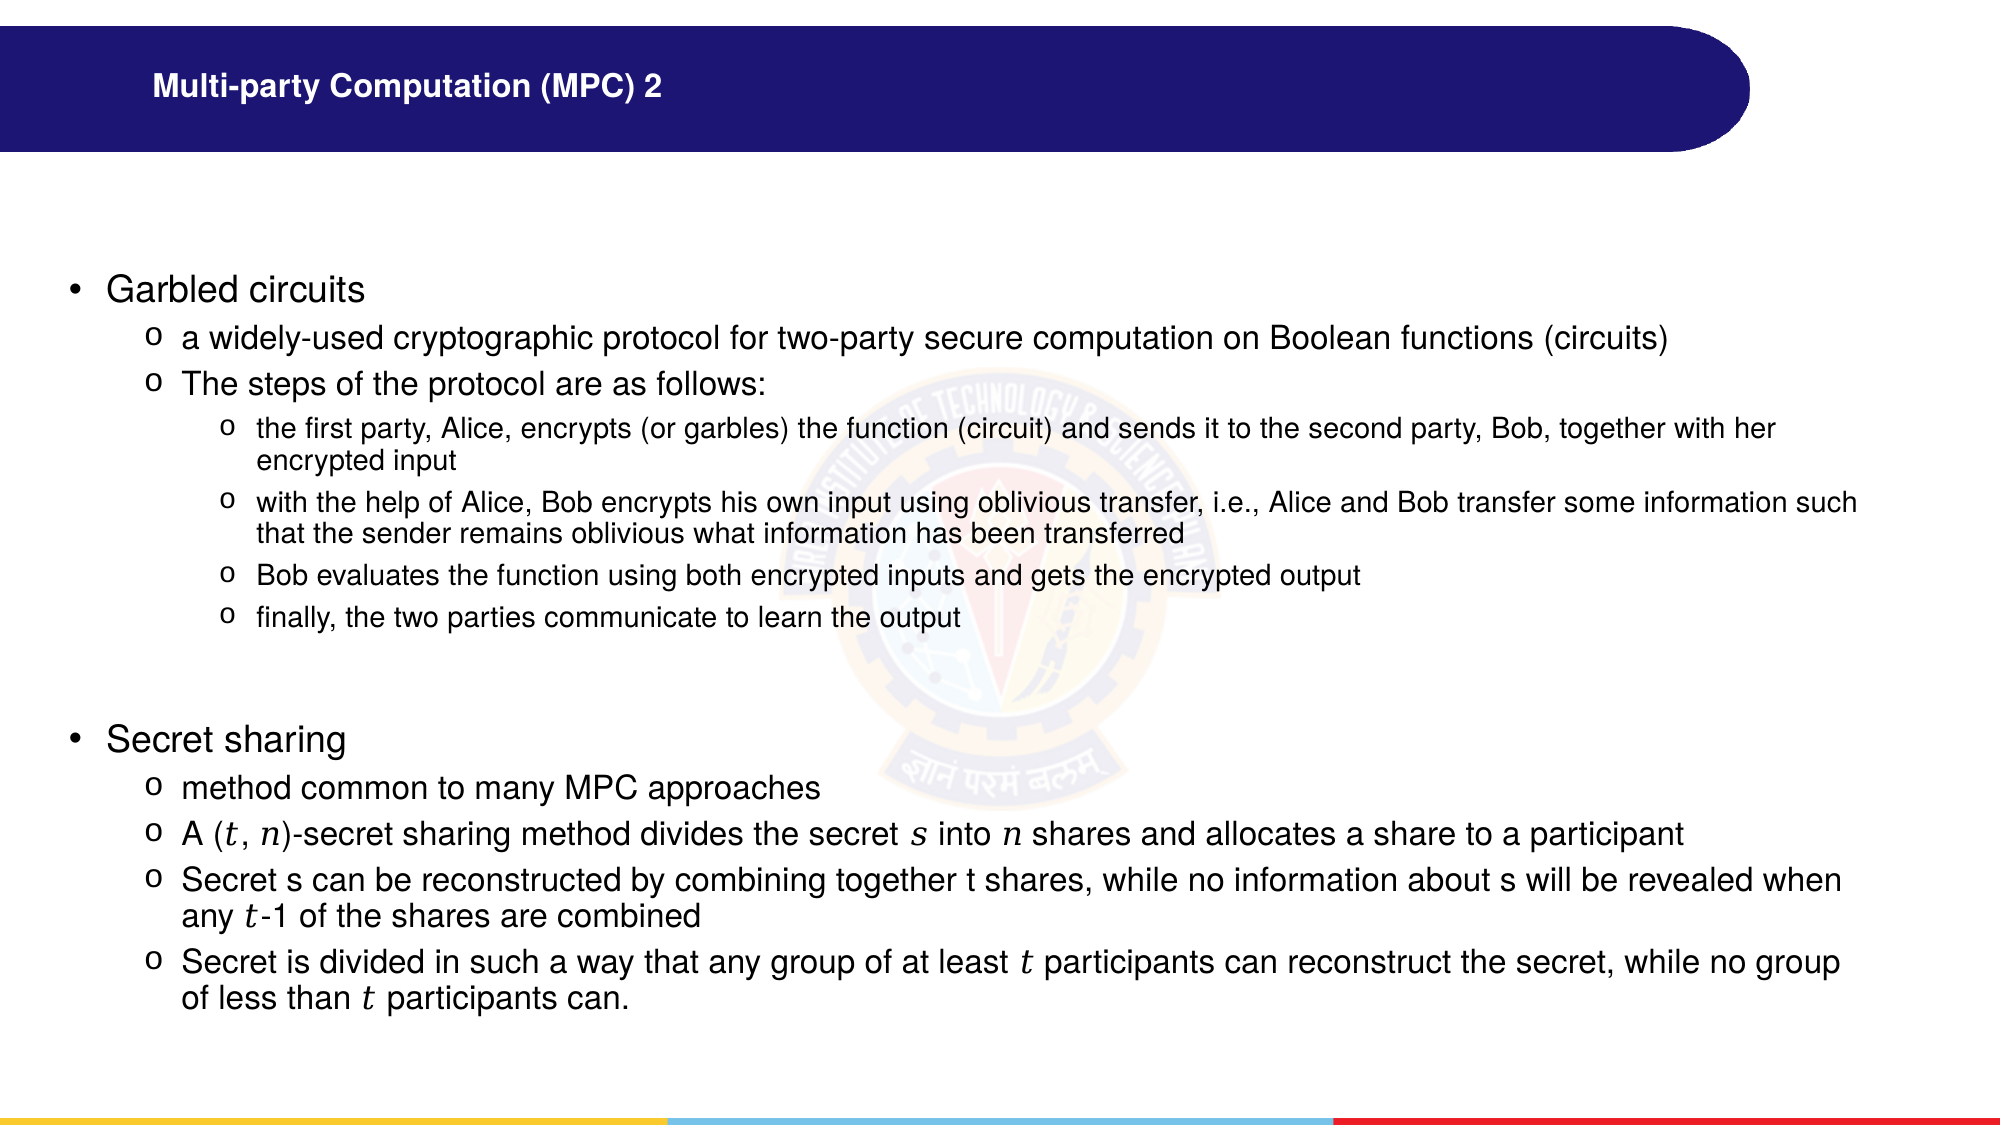

# Multi-party Computation (MPC) 2

Garbled circuits
a widely-used cryptographic protocol for two-party secure computation on Boolean functions (circuits)
The steps of the protocol are as follows:
the first party, Alice, encrypts (or garbles) the function (circuit) and sends it to the second party, Bob, together with her encrypted input
with the help of Alice, Bob encrypts his own input using oblivious transfer, i.e., Alice and Bob transfer some information such that the sender remains oblivious what information has been transferred
Bob evaluates the function using both encrypted inputs and gets the encrypted output
finally, the two parties communicate to learn the output

Secret sharing
method common to many MPC approaches
A (𝑡, 𝑛)-secret sharing method divides the secret 𝑠 into 𝑛 shares and allocates a share to a participant
Secret s can be reconstructed by combining together t shares, while no information about s will be revealed when any 𝑡-1 of the shares are combined
Secret is divided in such a way that any group of at least 𝑡 participants can reconstruct the secret, while no group of less than 𝑡 participants can.